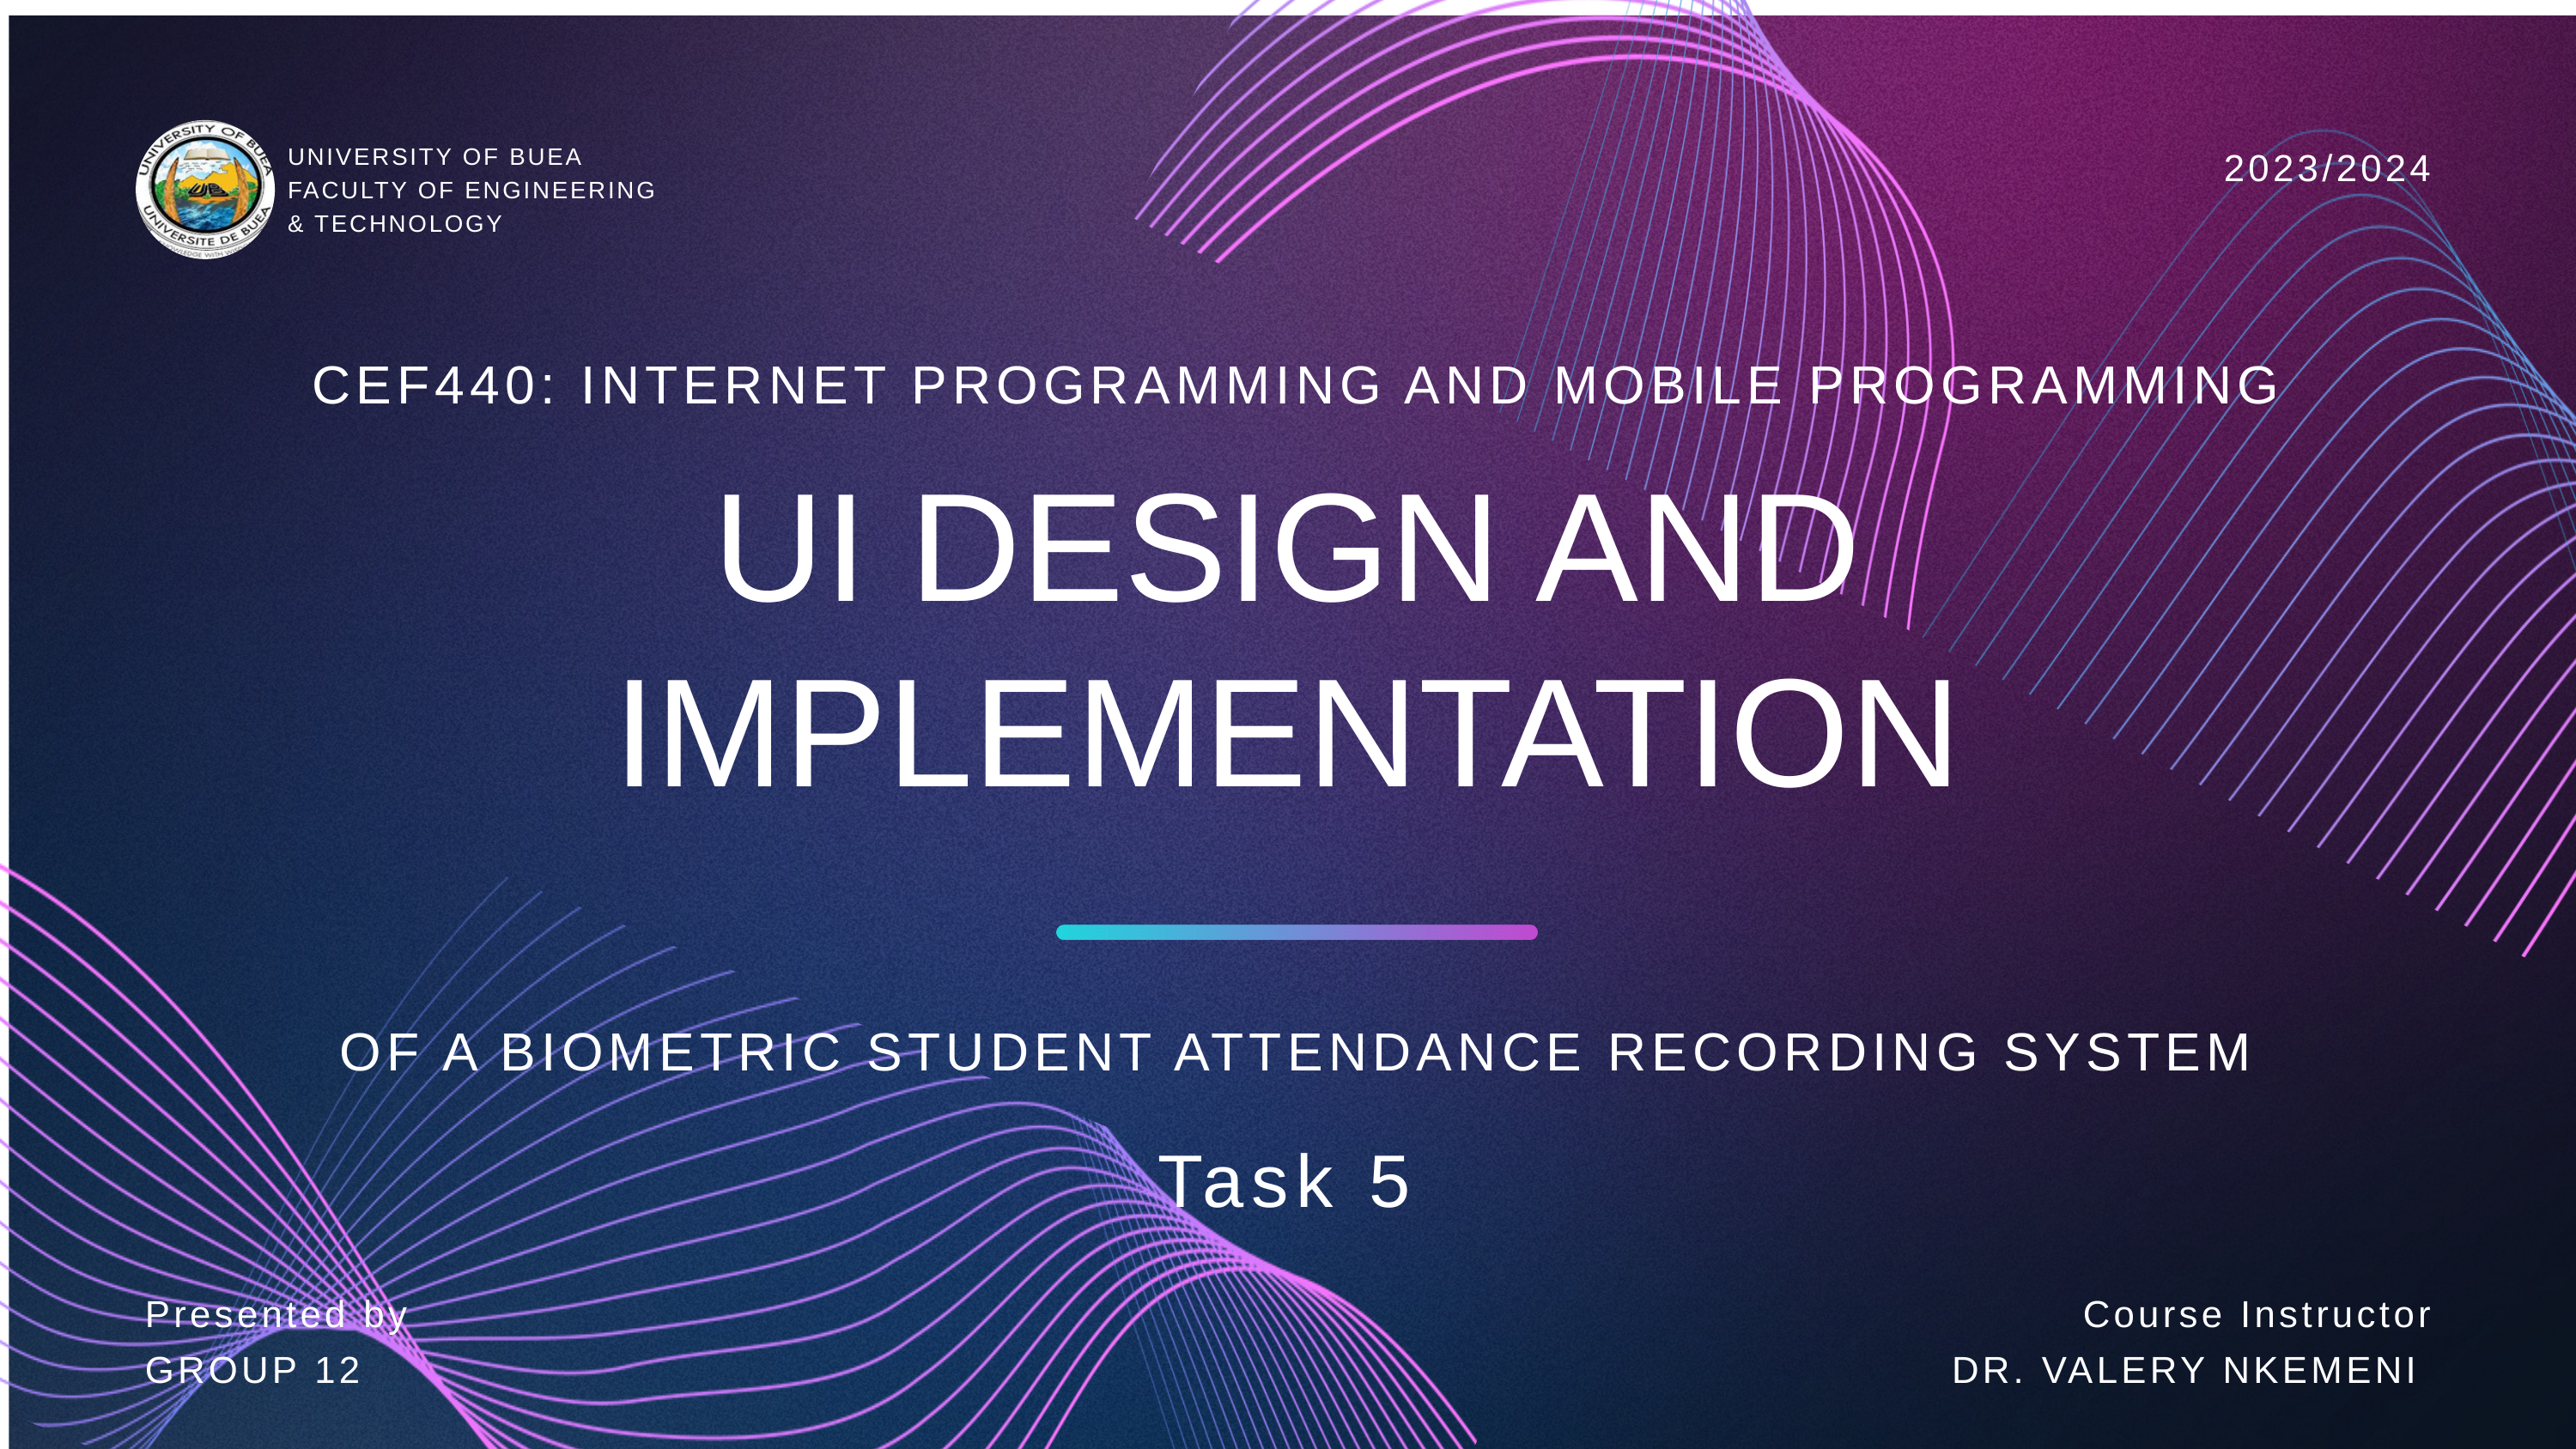

2023/2024
UNIVERSITY OF BUEA
FACULTY OF ENGINEERING & TECHNOLOGY
CEF440: INTERNET PROGRAMMING AND MOBILE PROGRAMMING
UI DESIGN AND IMPLEMENTATION

OF A BIOMETRIC STUDENT ATTENDANCE RECORDING SYSTEM
Task 5
Presented by
Course Instructor
GROUP 12
DR. VALERY NKEMENI